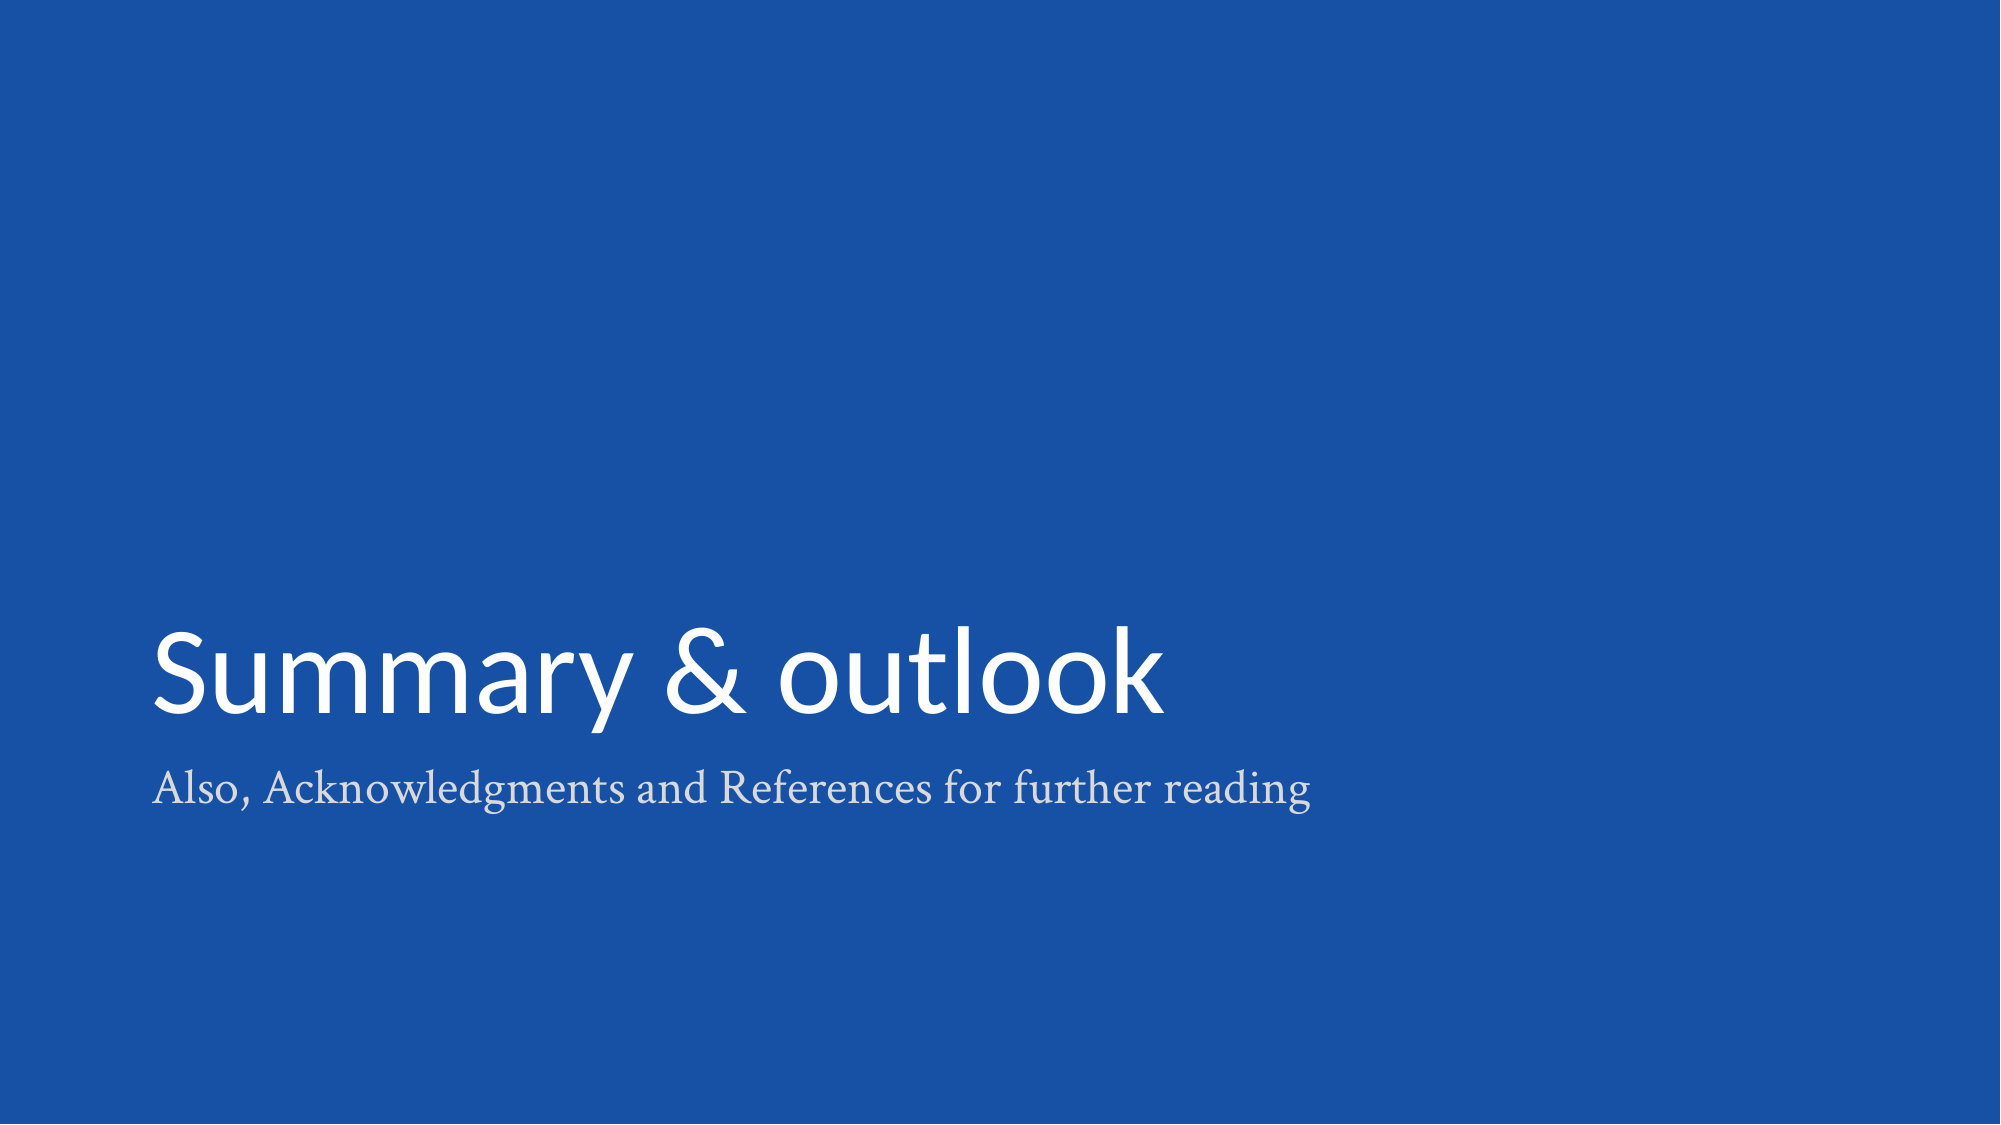

# Summary & outlook
Also, Acknowledgments and References for further reading
52